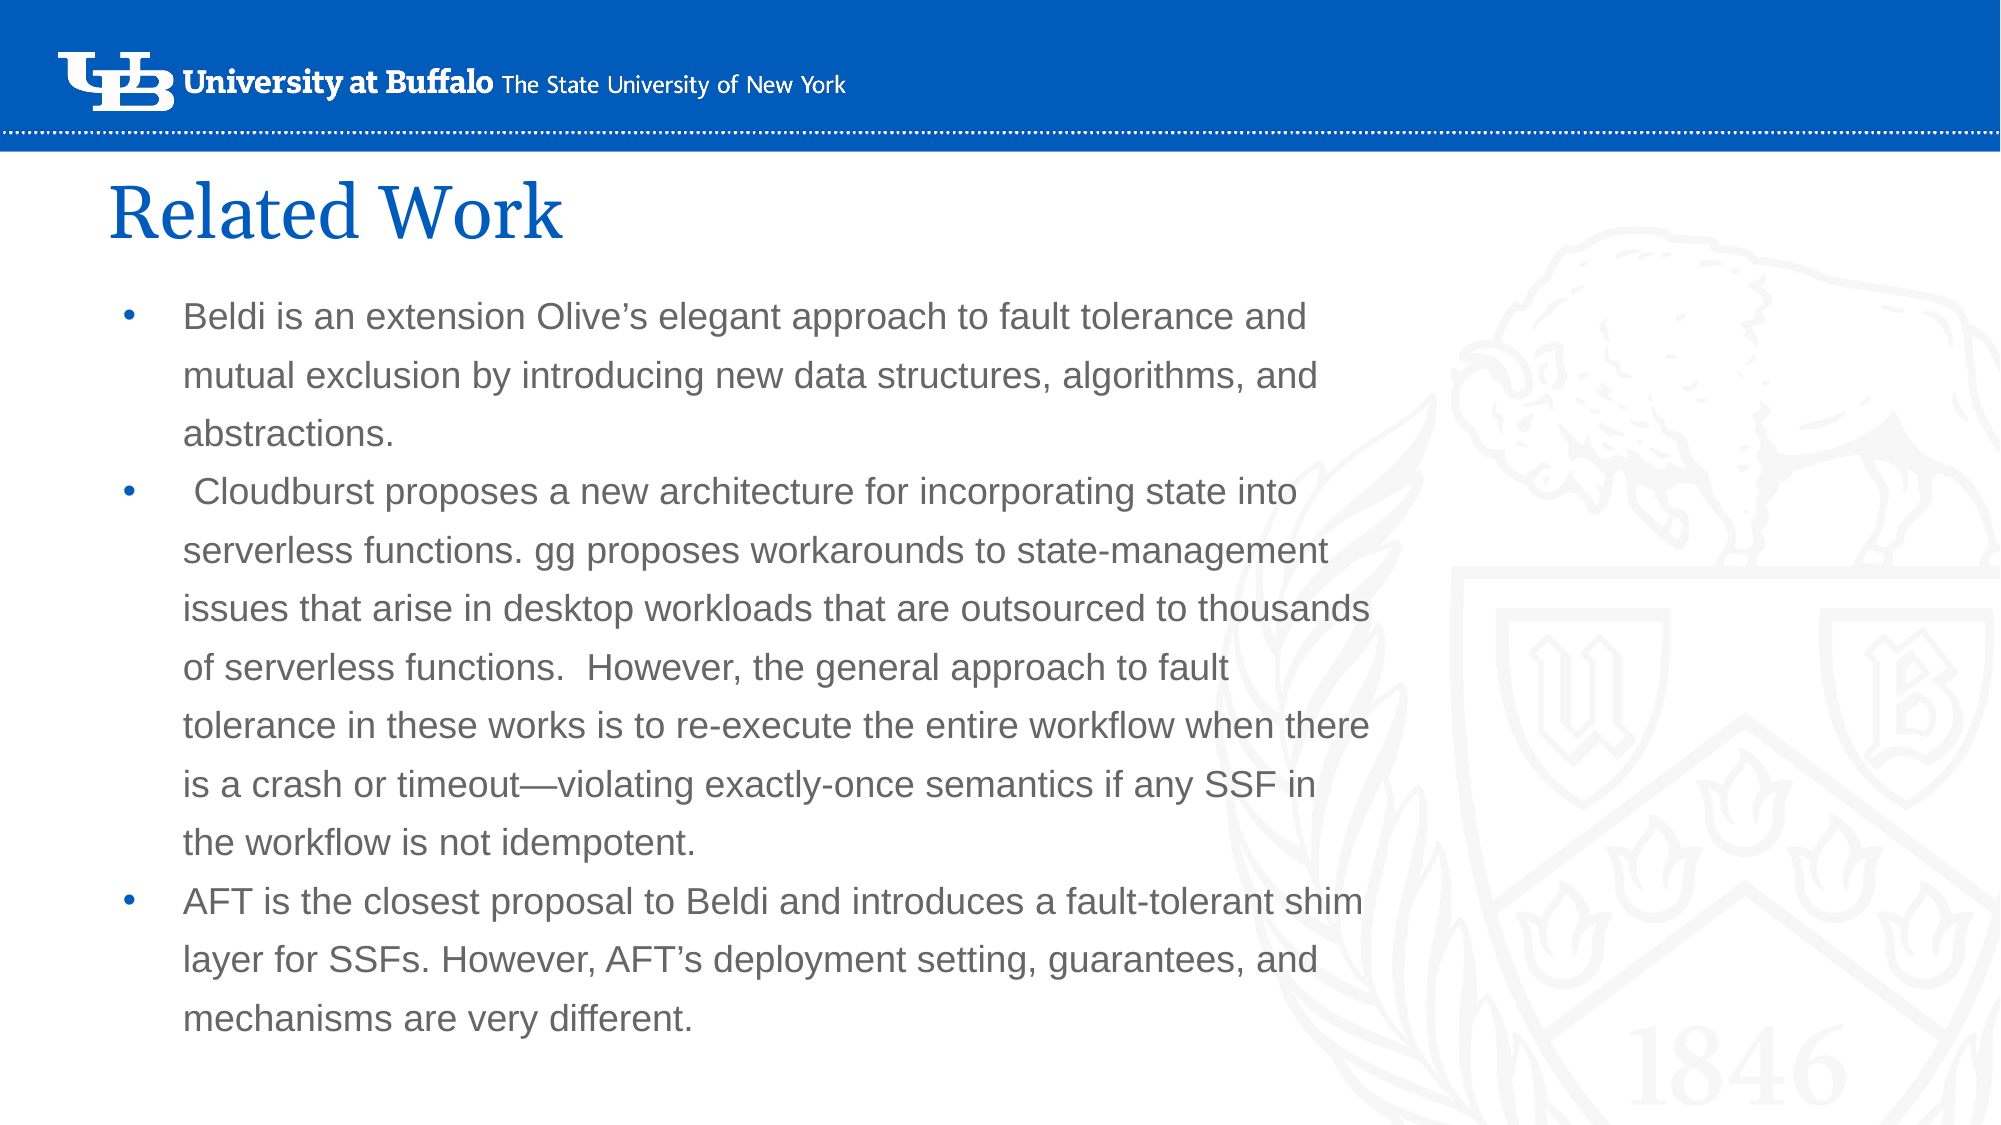

# Related Work
Beldi is an extension Olive’s elegant approach to fault tolerance and mutual exclusion by introducing new data structures, algorithms, and abstractions.
 Cloudburst proposes a new architecture for incorporating state into serverless functions. gg proposes workarounds to state-management issues that arise in desktop workloads that are outsourced to thousands of serverless functions.  However, the general approach to fault tolerance in these works is to re-execute the entire workflow when there is a crash or timeout—violating exactly-once semantics if any SSF in the workflow is not idempotent.
AFT is the closest proposal to Beldi and introduces a fault-tolerant shim layer for SSFs. However, AFT’s deployment setting, guarantees, and mechanisms are very different.